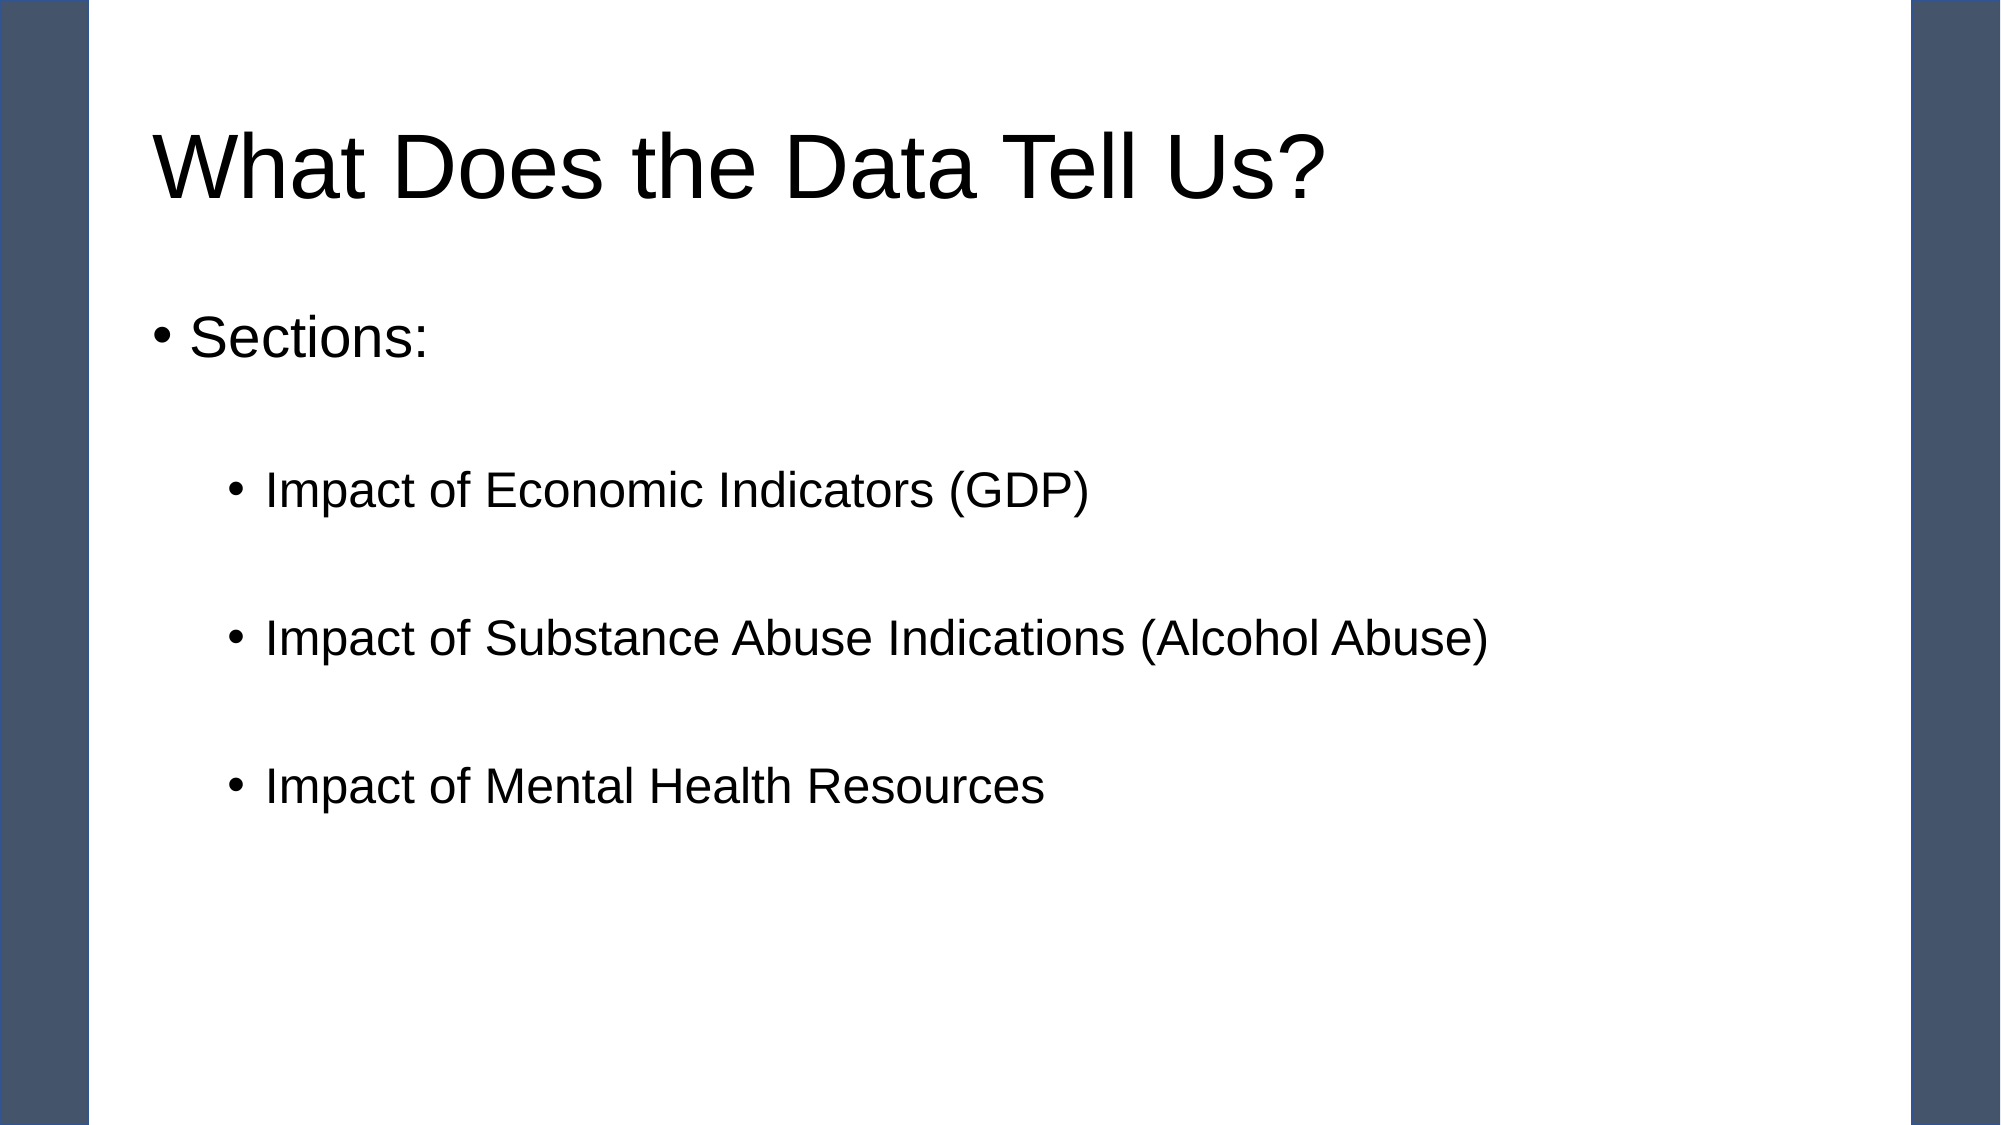

# What Does the Data Tell Us?
Sections:

Impact of Economic Indicators (GDP)

Impact of Substance Abuse Indications (Alcohol Abuse)

Impact of Mental Health Resources